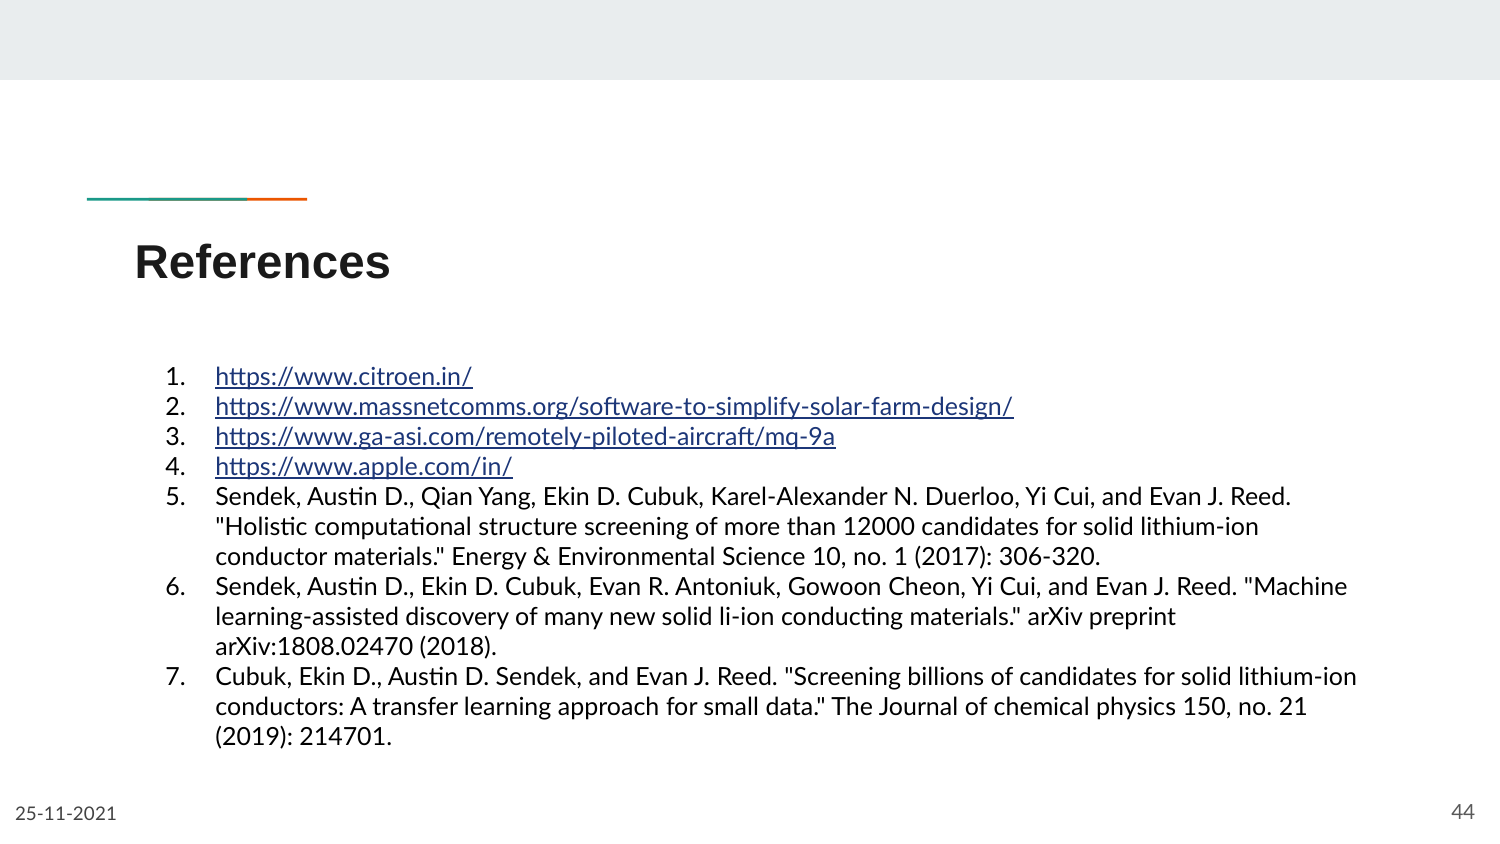

# References
https://www.citroen.in/
https://www.massnetcomms.org/software-to-simplify-solar-farm-design/
https://www.ga-asi.com/remotely-piloted-aircraft/mq-9a
https://www.apple.com/in/
Sendek, Austin D., Qian Yang, Ekin D. Cubuk, Karel-Alexander N. Duerloo, Yi Cui, and Evan J. Reed. "Holistic computational structure screening of more than 12000 candidates for solid lithium-ion conductor materials." Energy & Environmental Science 10, no. 1 (2017): 306-320.
Sendek, Austin D., Ekin D. Cubuk, Evan R. Antoniuk, Gowoon Cheon, Yi Cui, and Evan J. Reed. "Machine learning-assisted discovery of many new solid li-ion conducting materials." arXiv preprint arXiv:1808.02470 (2018).
Cubuk, Ekin D., Austin D. Sendek, and Evan J. Reed. "Screening billions of candidates for solid lithium-ion conductors: A transfer learning approach for small data." The Journal of chemical physics 150, no. 21 (2019): 214701.
44
25-11-2021